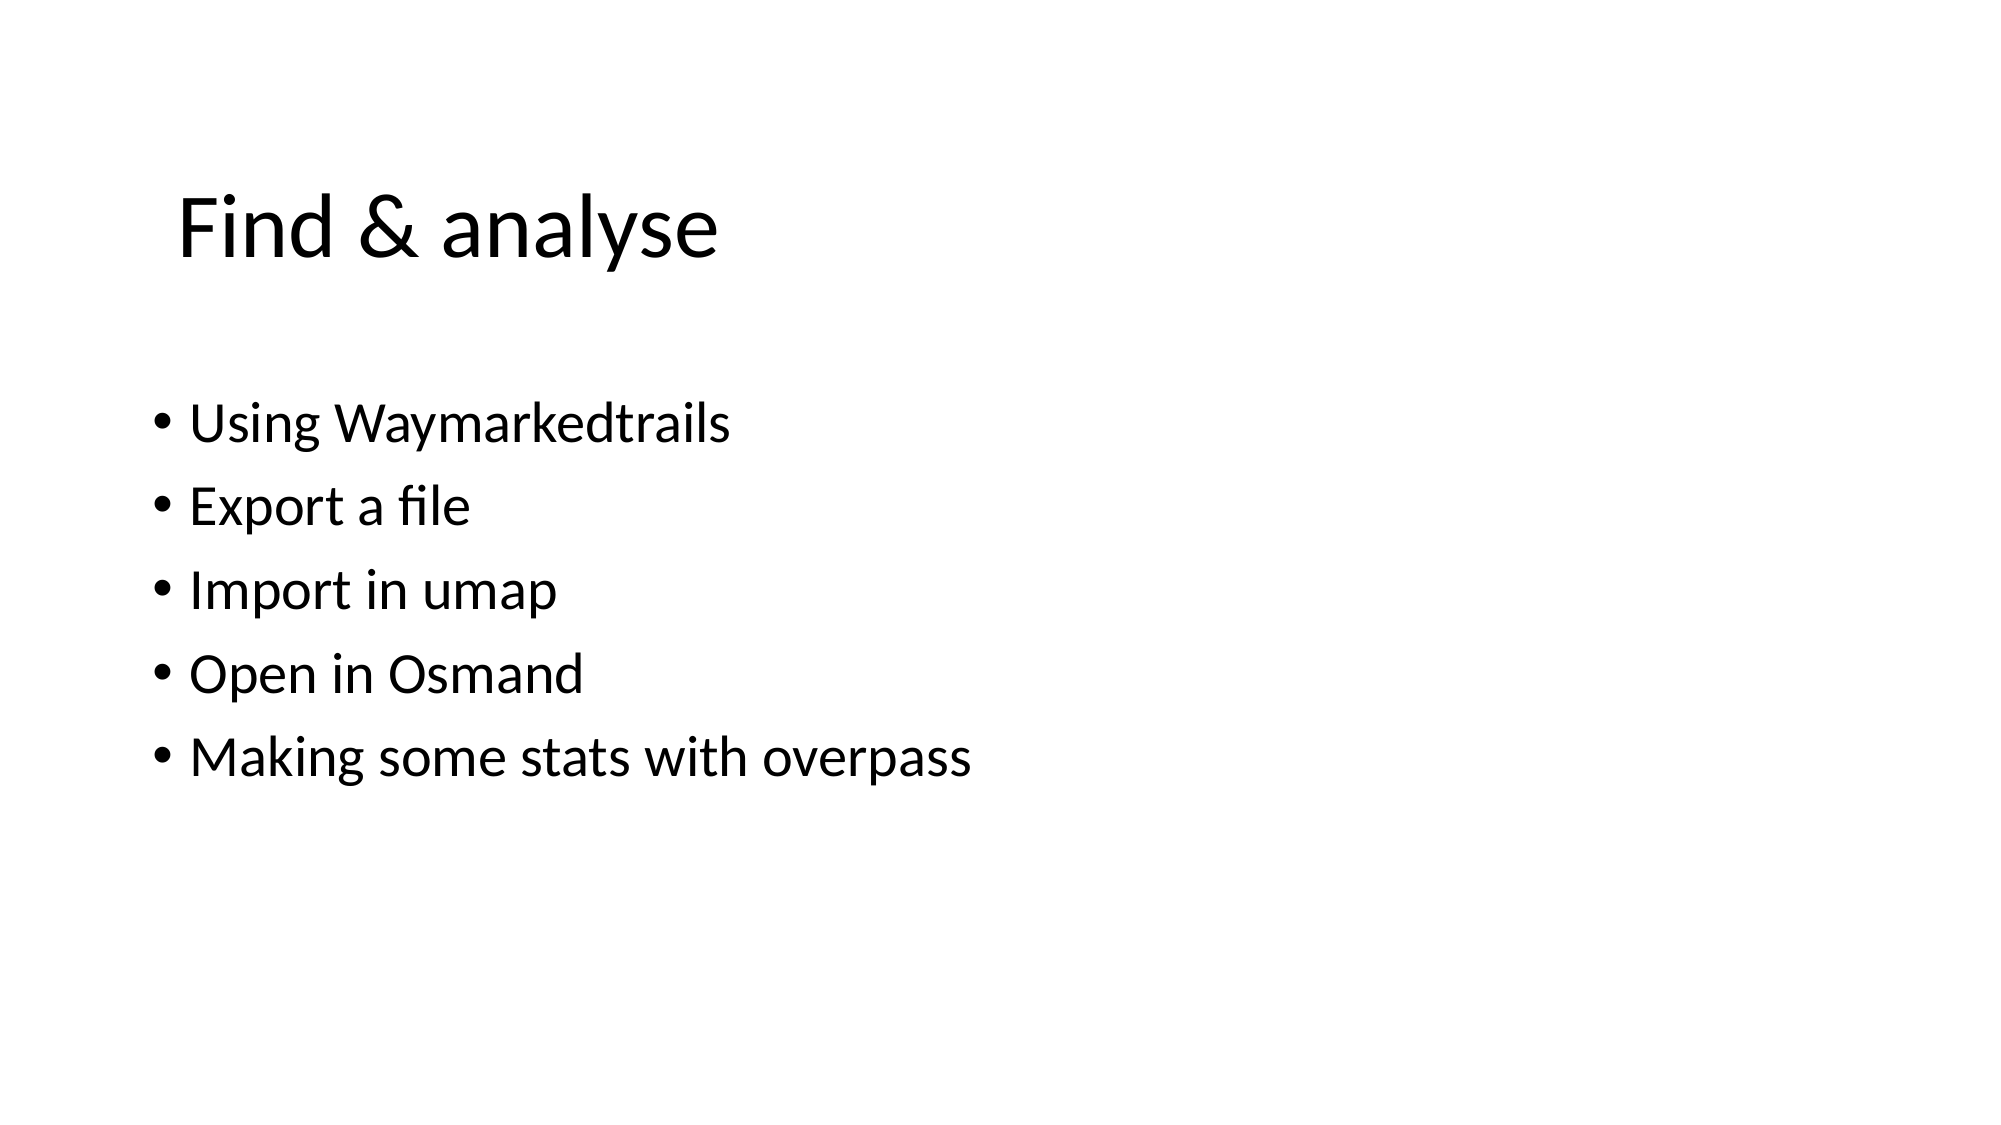

# Find & analyse
Using Waymarkedtrails
Export a file
Import in umap
Open in Osmand
Making some stats with overpass